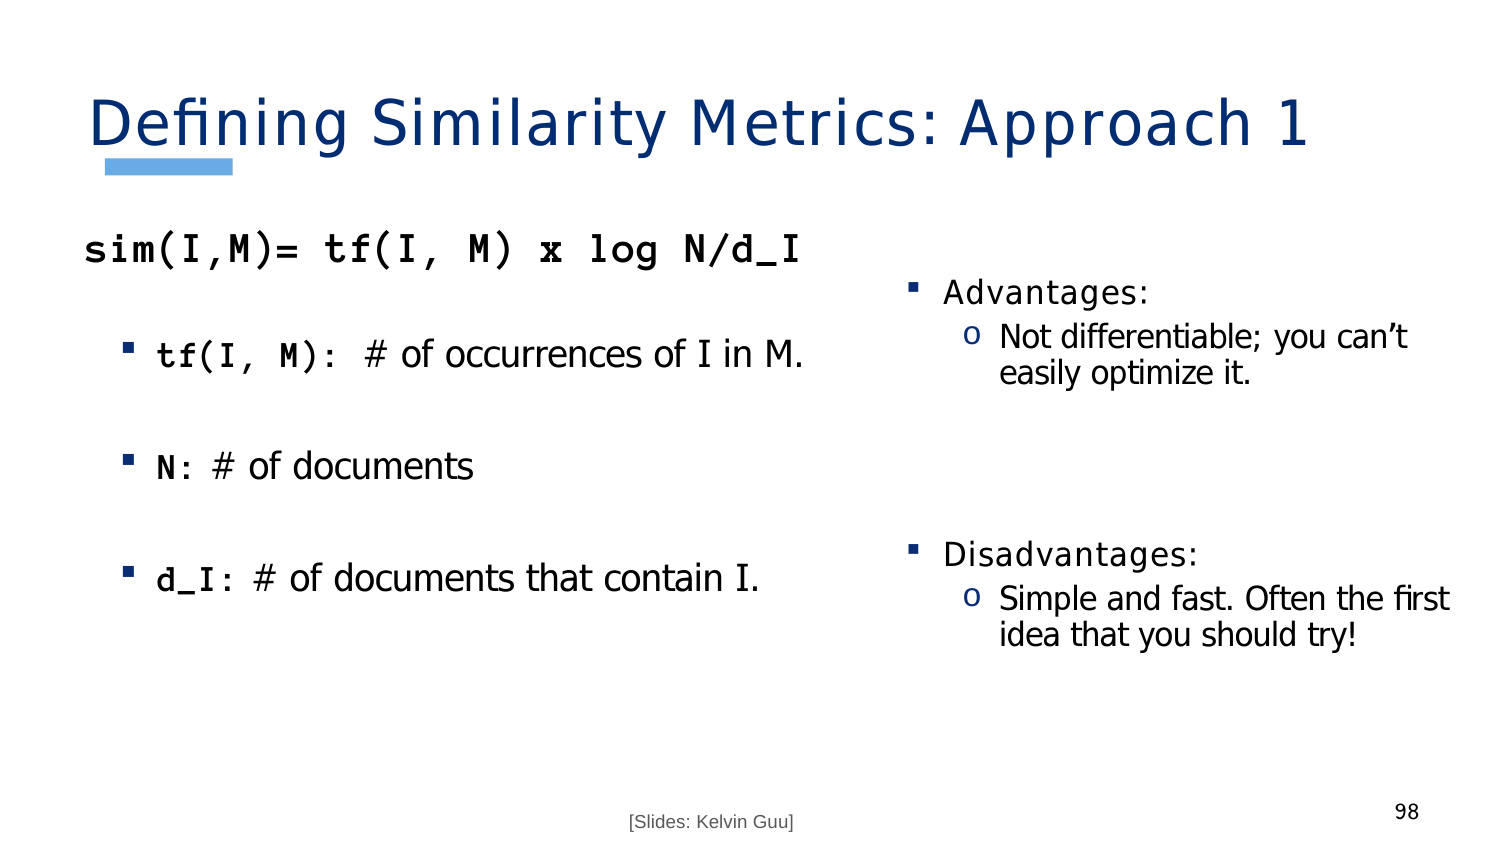

# Defining Similarity Metrics: Approach 1
sim(I,M)= tf(I, M) x log N/d_I
Advantages:
Not differentiable; you can’t easily optimize it.

Disadvantages:
Simple and fast. Often the first idea that you should try!

tf(I, M): # of occurrences of I in M.

N: # of documents

d_I: # of documents that contain I.
[Slides: Kelvin Guu]